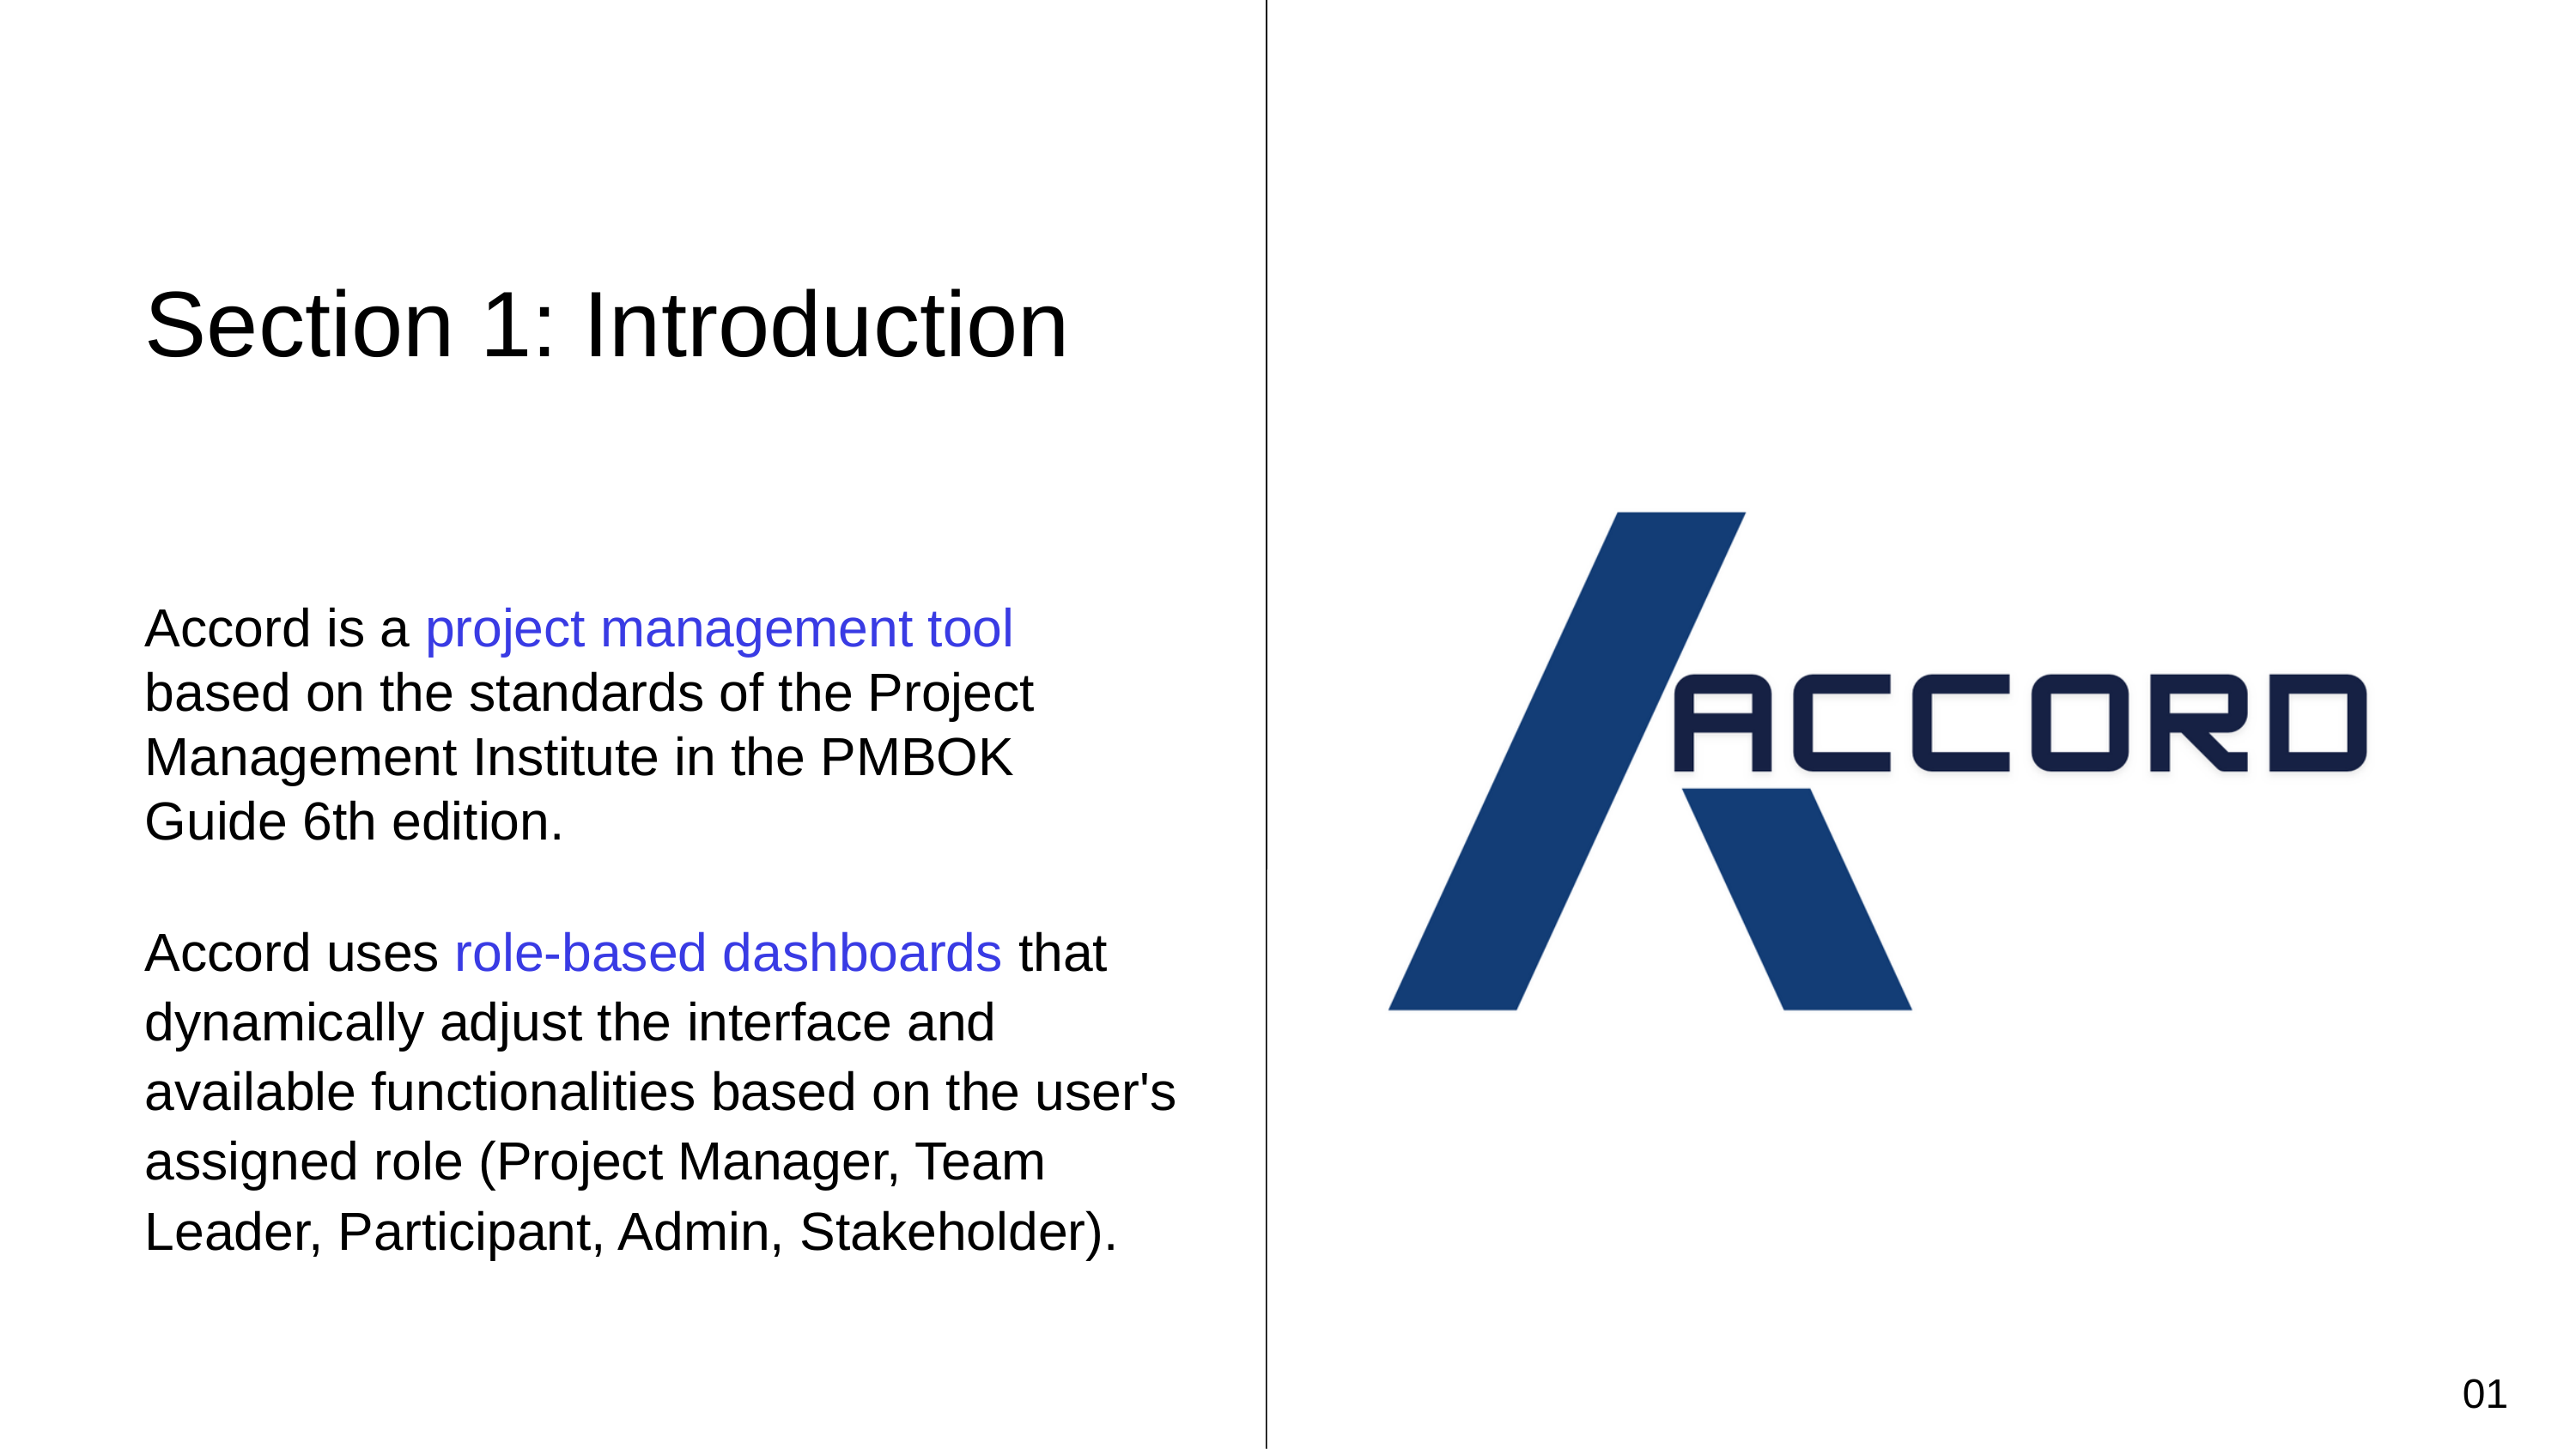

Section 1: Introduction
Accord is a project management tool based on the standards of the Project Management Institute in the PMBOK Guide 6th edition.

Accord uses role-based dashboards that dynamically adjust the interface and available functionalities based on the user's assigned role (Project Manager, Team Leader, Participant, Admin, Stakeholder).
01